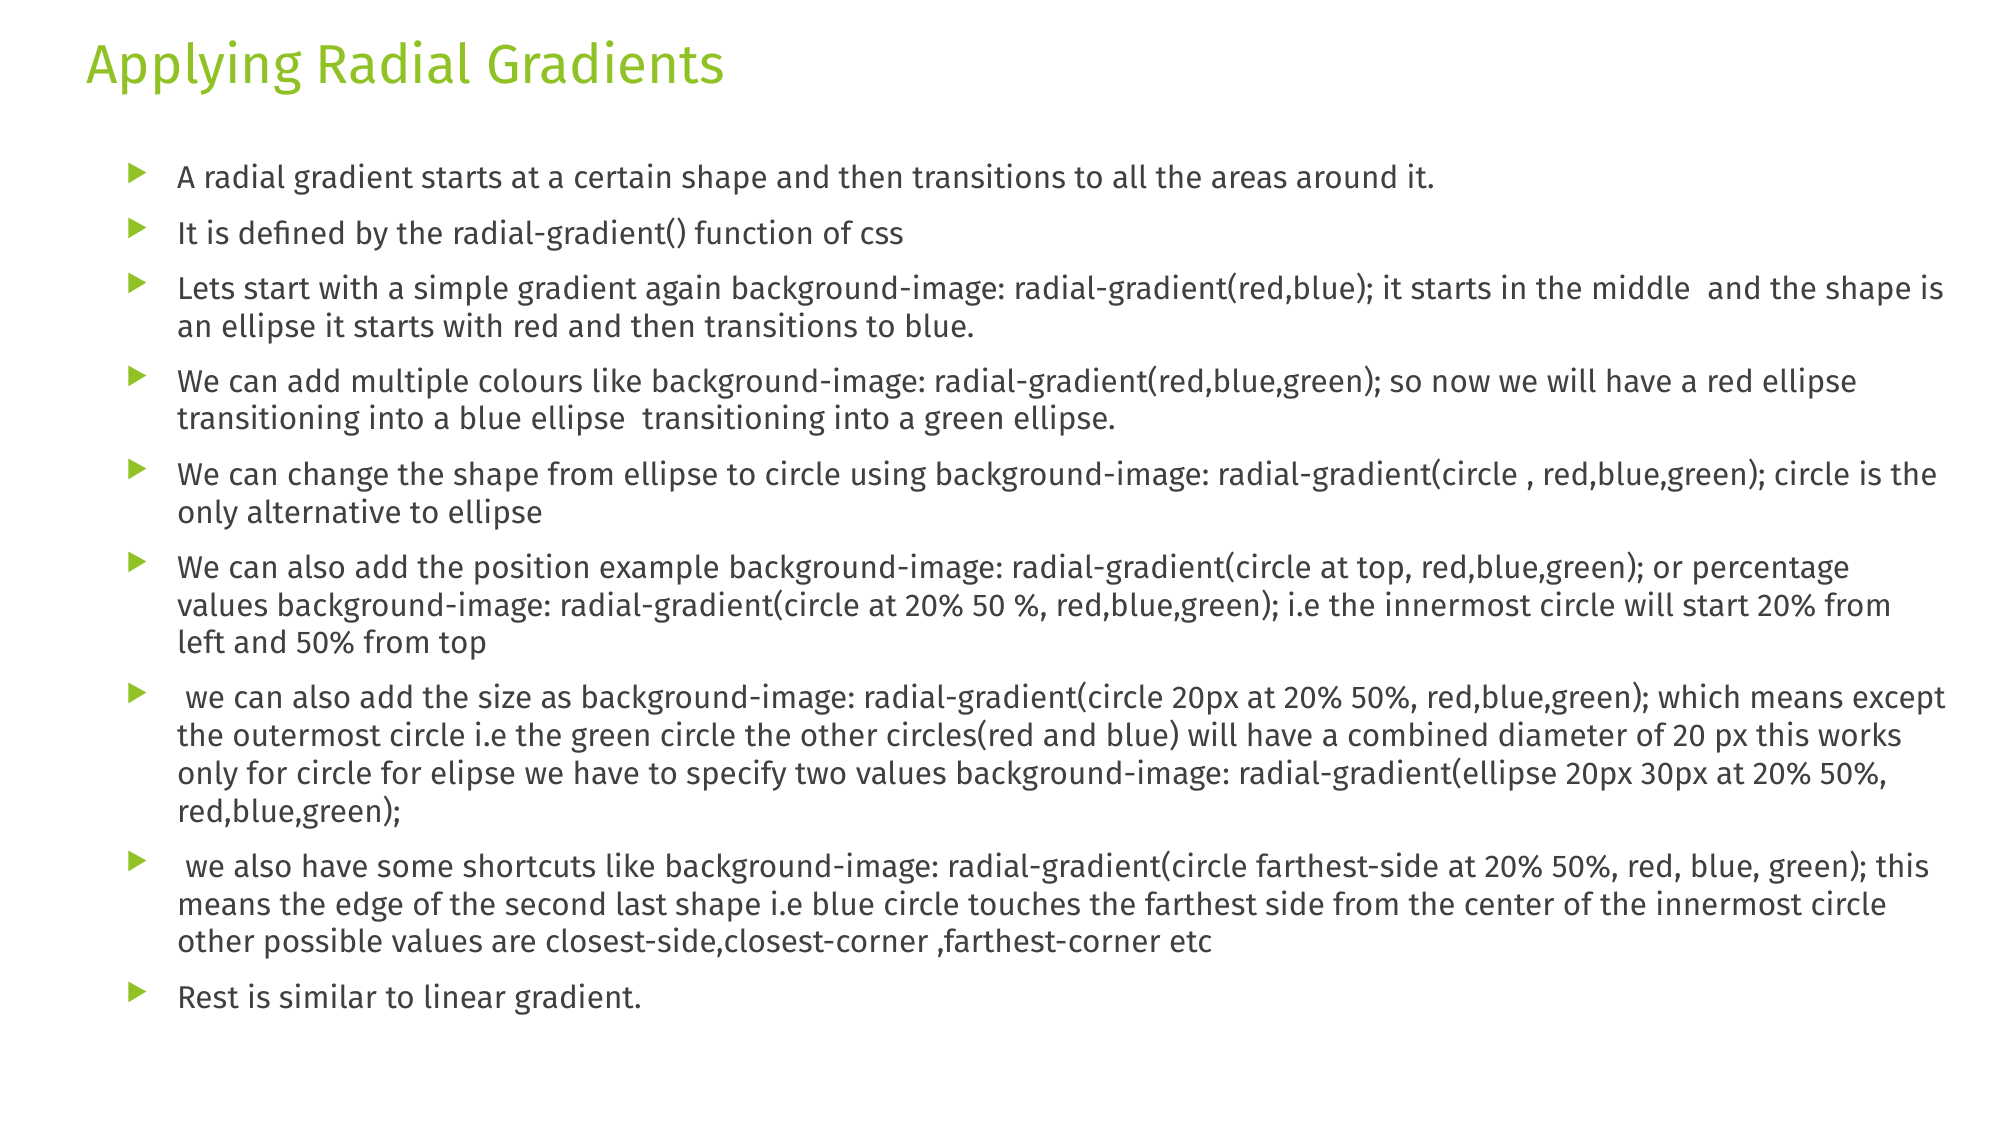

# Applying Radial Gradients
A radial gradient starts at a certain shape and then transitions to all the areas around it.
It is defined by the radial-gradient() function of css
Lets start with a simple gradient again background-image: radial-gradient(red,blue); it starts in the middle  and the shape is an ellipse it starts with red and then transitions to blue.
We can add multiple colours like background-image: radial-gradient(red,blue,green); so now we will have a red ellipse transitioning into a blue ellipse  transitioning into a green ellipse.
We can change the shape from ellipse to circle using background-image: radial-gradient(circle , red,blue,green); circle is the only alternative to ellipse
We can also add the position example background-image: radial-gradient(circle at top, red,blue,green); or percentage values background-image: radial-gradient(circle at 20% 50 %, red,blue,green); i.e the innermost circle will start 20% from left and 50% from top
 we can also add the size as background-image: radial-gradient(circle 20px at 20% 50%, red,blue,green); which means except the outermost circle i.e the green circle the other circles(red and blue) will have a combined diameter of 20 px this works only for circle for elipse we have to specify two values background-image: radial-gradient(ellipse 20px 30px at 20% 50%,  red,blue,green);
 we also have some shortcuts like background-image: radial-gradient(circle farthest-side at 20% 50%, red, blue, green); this means the edge of the second last shape i.e blue circle touches the farthest side from the center of the innermost circle other possible values are closest-side,closest-corner ,farthest-corner etc
Rest is similar to linear gradient.